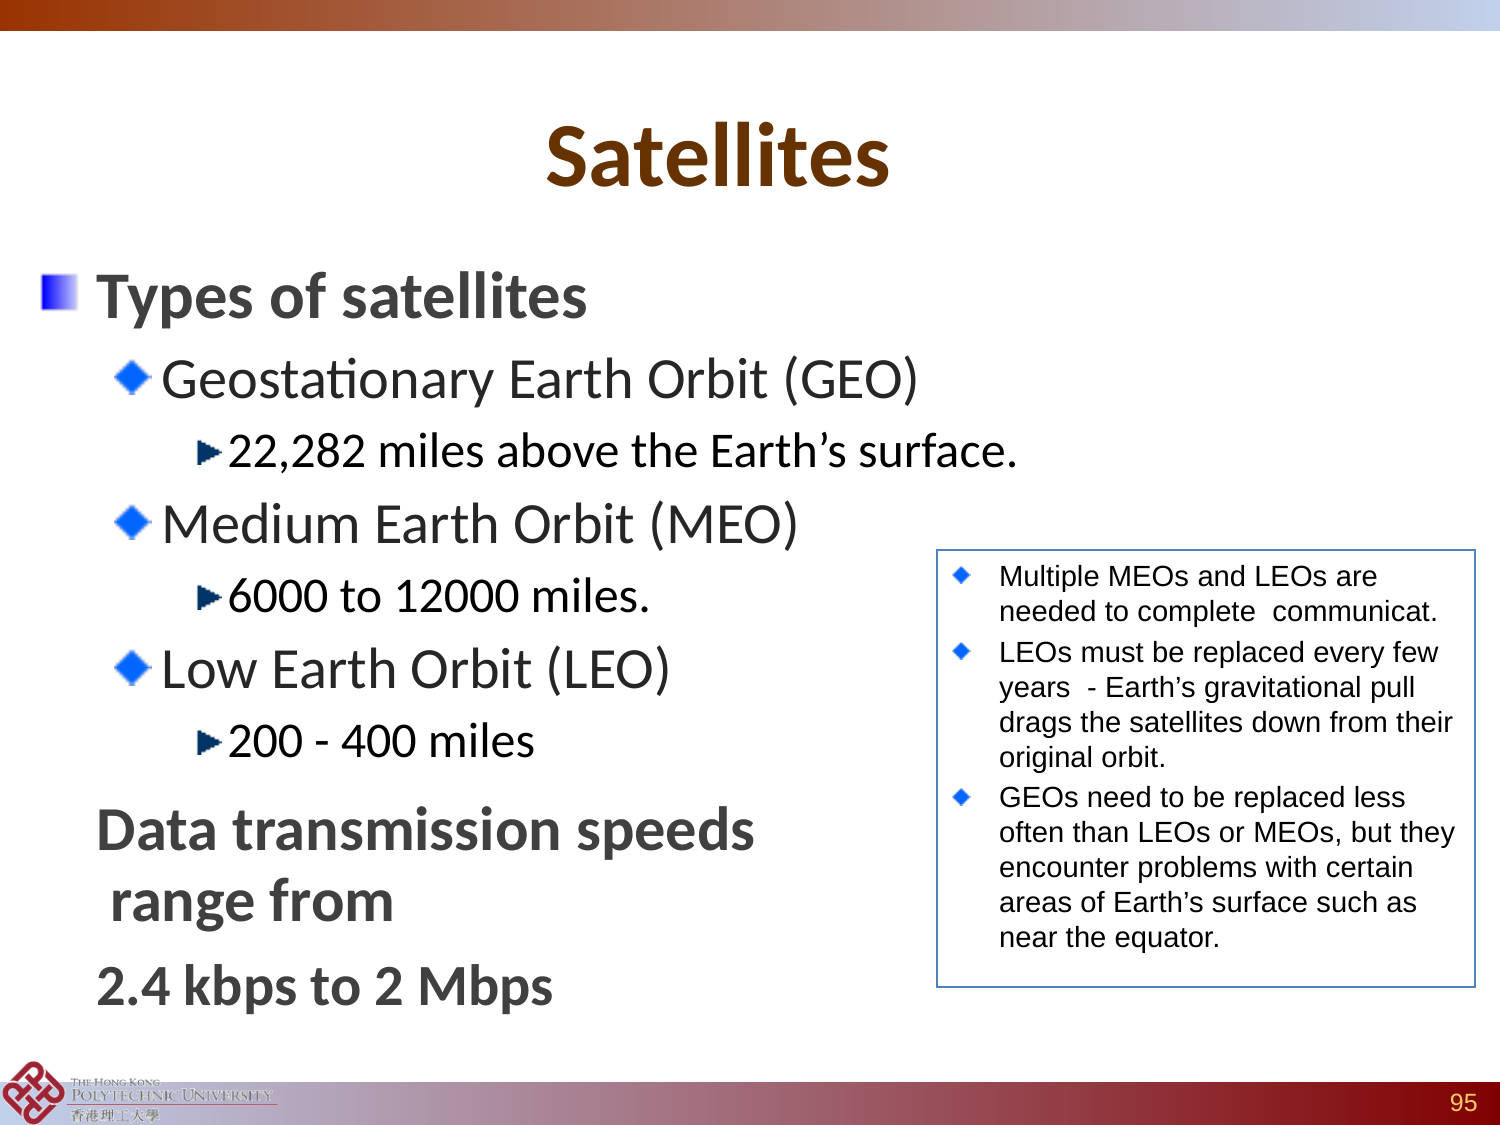

# Satellites
Types of satellites
Geostationary Earth Orbit (GEO)
22,282 miles above the Earth’s surface.
Medium Earth Orbit (MEO)
6000 to 12000 miles.
Low Earth Orbit (LEO)
200 - 400 miles
    Data transmission speeds                                                  range from
	2.4 kbps to 2 Mbps
Multiple MEOs and LEOs are needed to complete  communicat.
LEOs must be replaced every few years  - Earth’s gravitational pull drags the satellites down from their original orbit.
GEOs need to be replaced less often than LEOs or MEOs, but they encounter problems with certain areas of Earth’s surface such as near the equator.